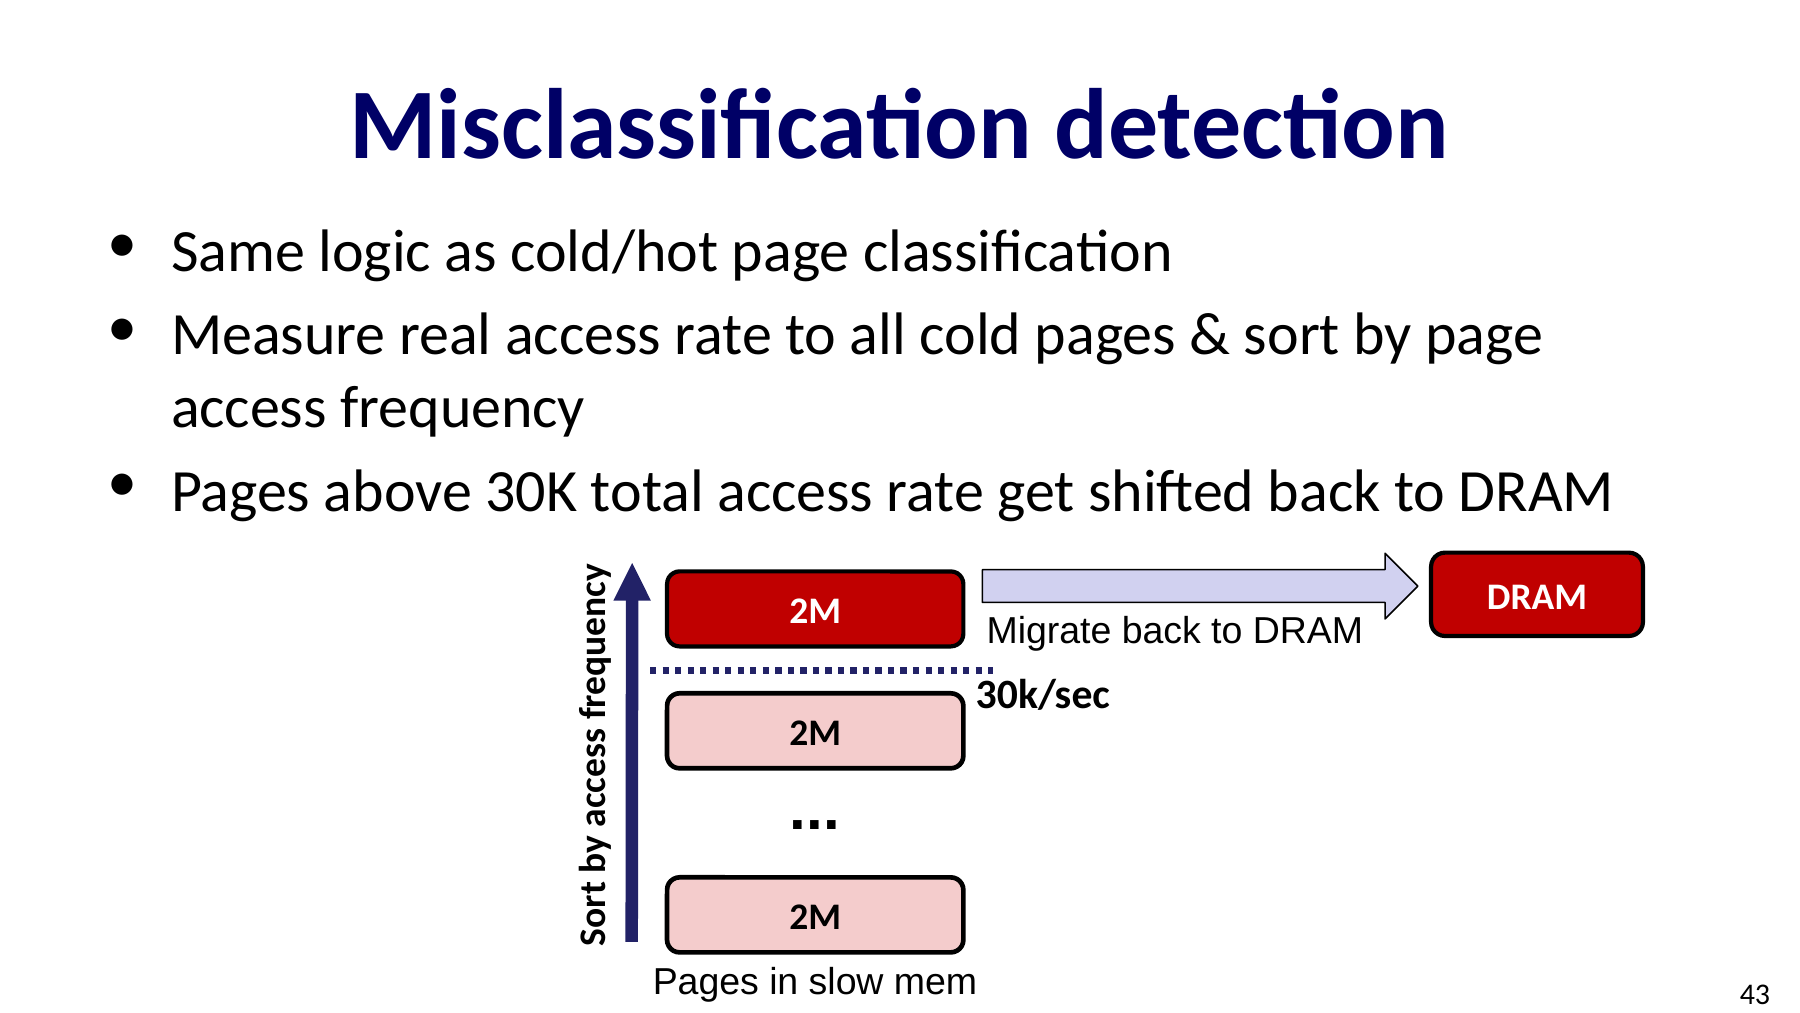

# Misclassification detection
Same logic as cold/hot page classification
Measure real access rate to all cold pages & sort by page access frequency
Pages above 30K total access rate get shifted back to DRAM

DRAM

2M
Migrate back to DRAM
30k/sec
2M
Sort by access frequency
...
2M
Pages in slow mem
43